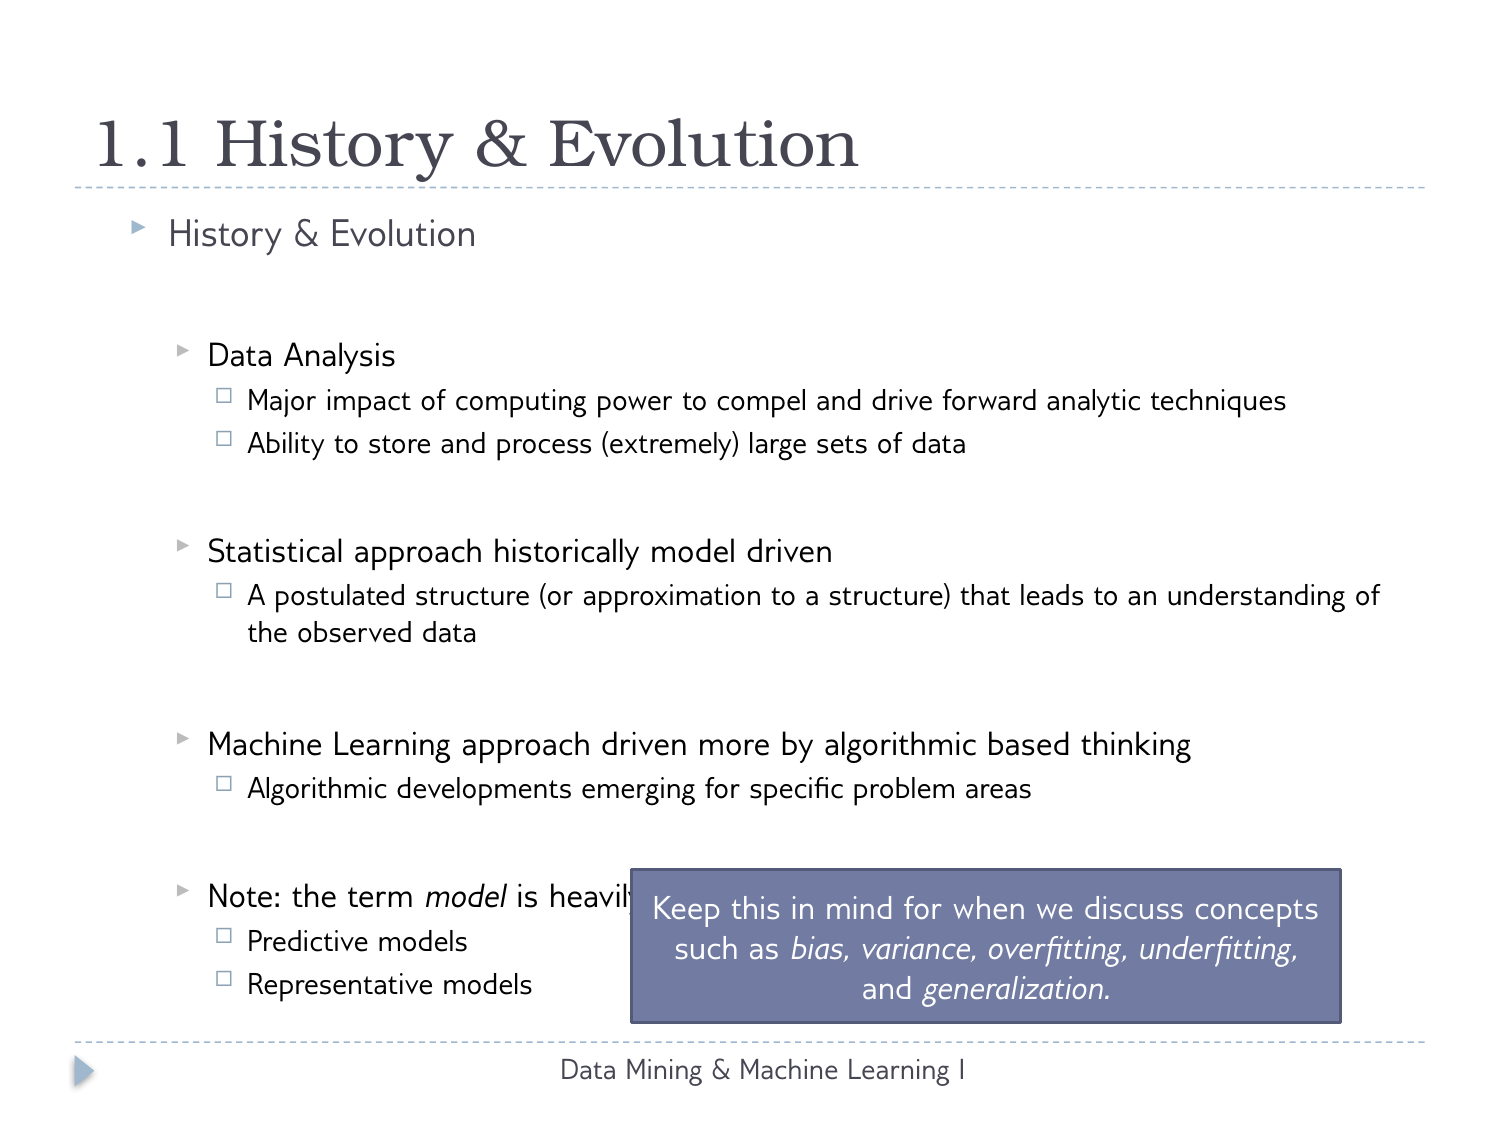

# 1.1 History & Evolution
History & Evolution

Data Analysis
Major impact of computing power to compel and drive forward analytic techniques
Ability to store and process (extremely) large sets of data

Statistical approach historically model driven
A postulated structure (or approximation to a structure) that leads to an understanding of the observed data

Machine Learning approach driven more by algorithmic based thinking
Algorithmic developments emerging for specific problem areas

Note: the term model is heavily overloaded and context dependent
Predictive models
Representative models
Keep this in mind for when we discuss concepts such as bias, variance, overfitting, underfitting, and generalization.
Data Mining & Machine Learning I